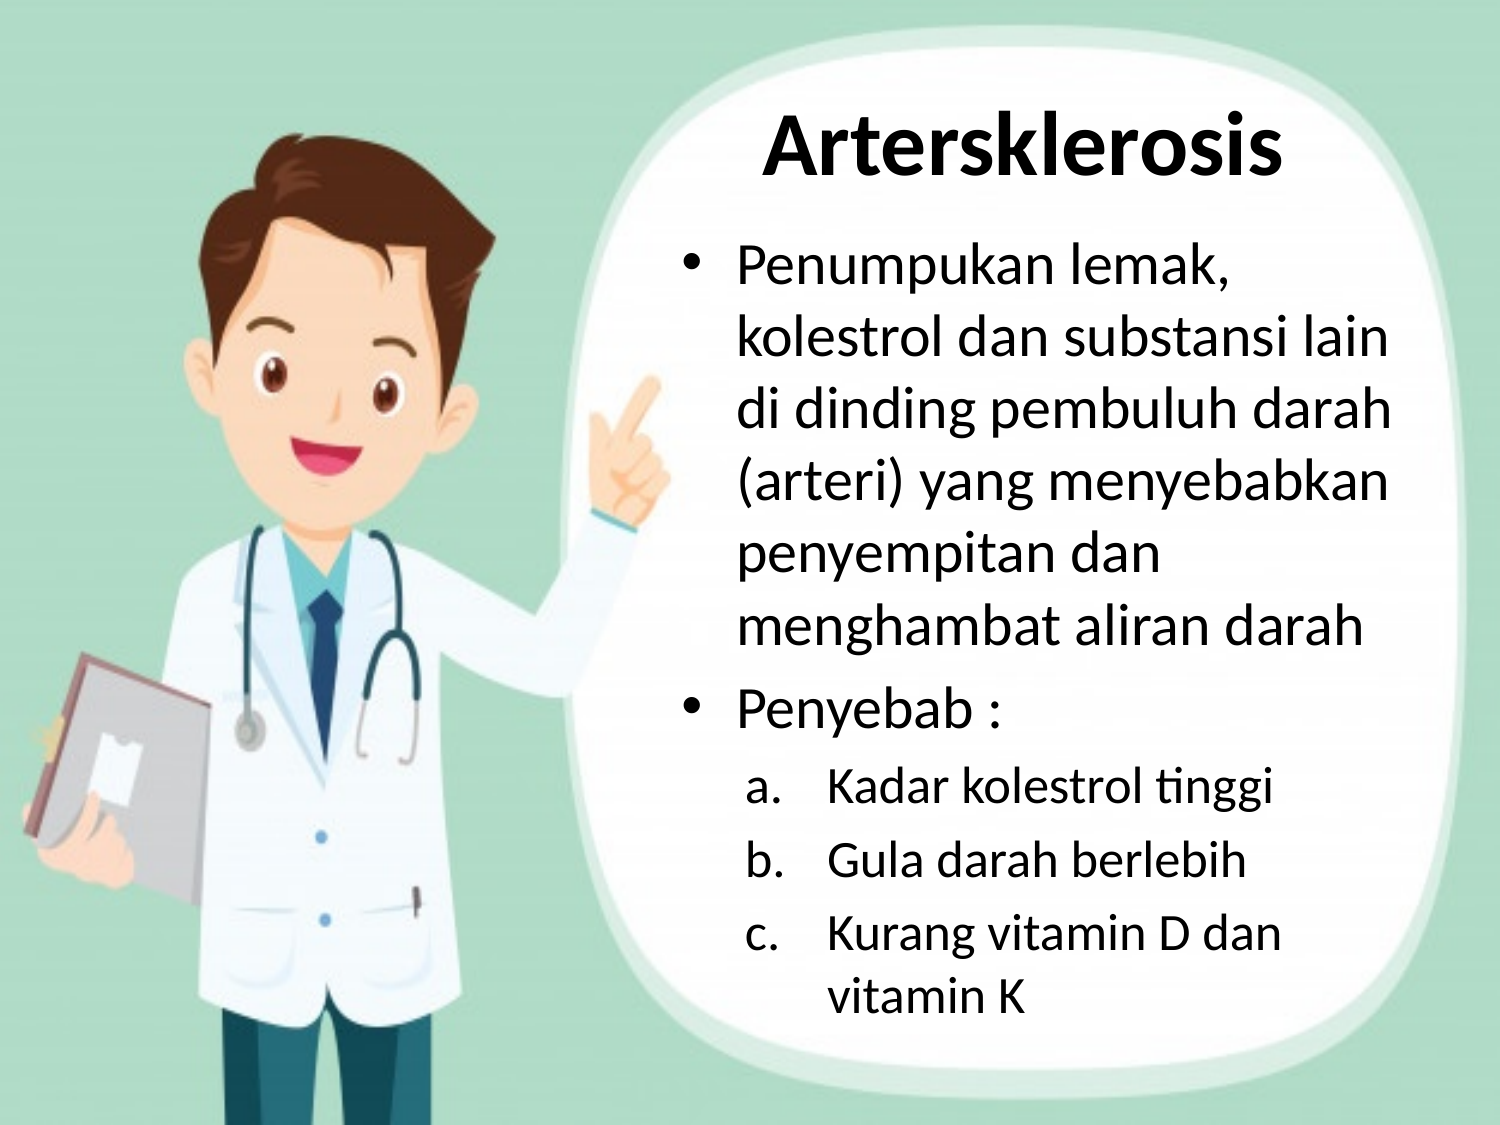

# Artersklerosis
Penumpukan lemak, kolestrol dan substansi lain di dinding pembuluh darah (arteri) yang menyebabkan penyempitan dan menghambat aliran darah
Penyebab :
Kadar kolestrol tinggi
Gula darah berlebih
Kurang vitamin D dan vitamin K